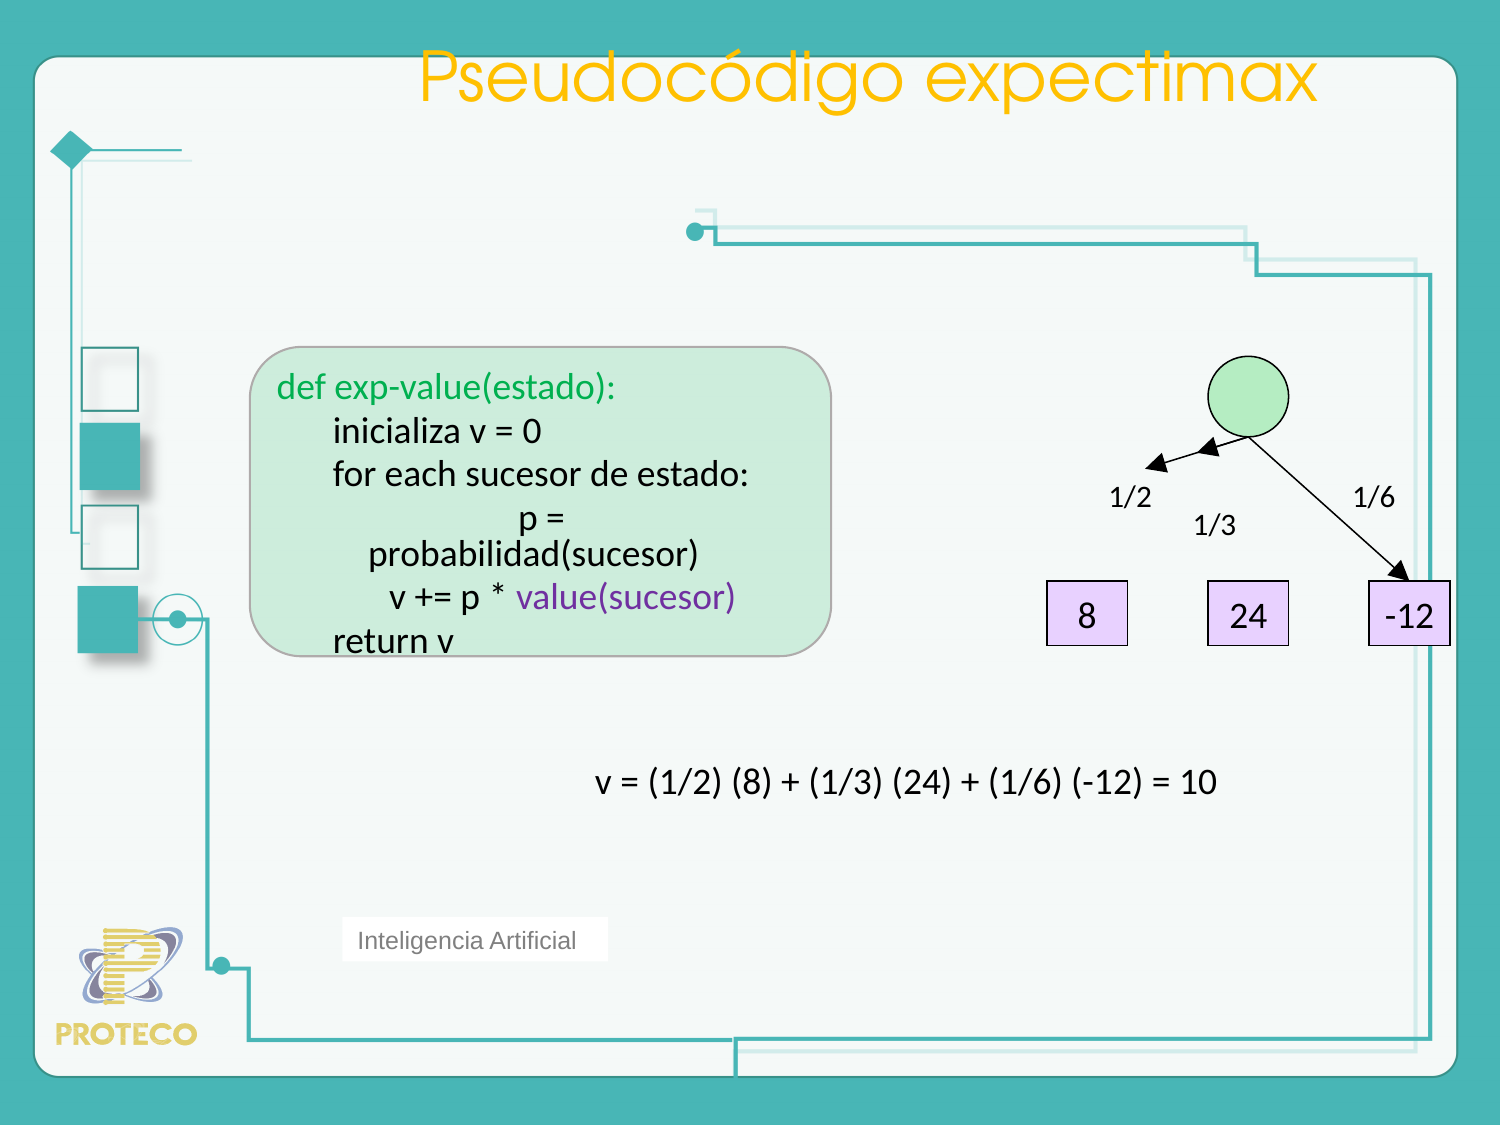

# Pseudocódigo expectimax

def exp-value(estado):
inicializa v = 0
for each sucesor de estado:
		p = probabilidad(sucesor)
v += p * value(sucesor)
return v

1/2
1/6
1/3
5
8
7
24
-12
v = (1/2) (8) + (1/3) (24) + (1/6) (-12) = 10
Inteligencia Artificial